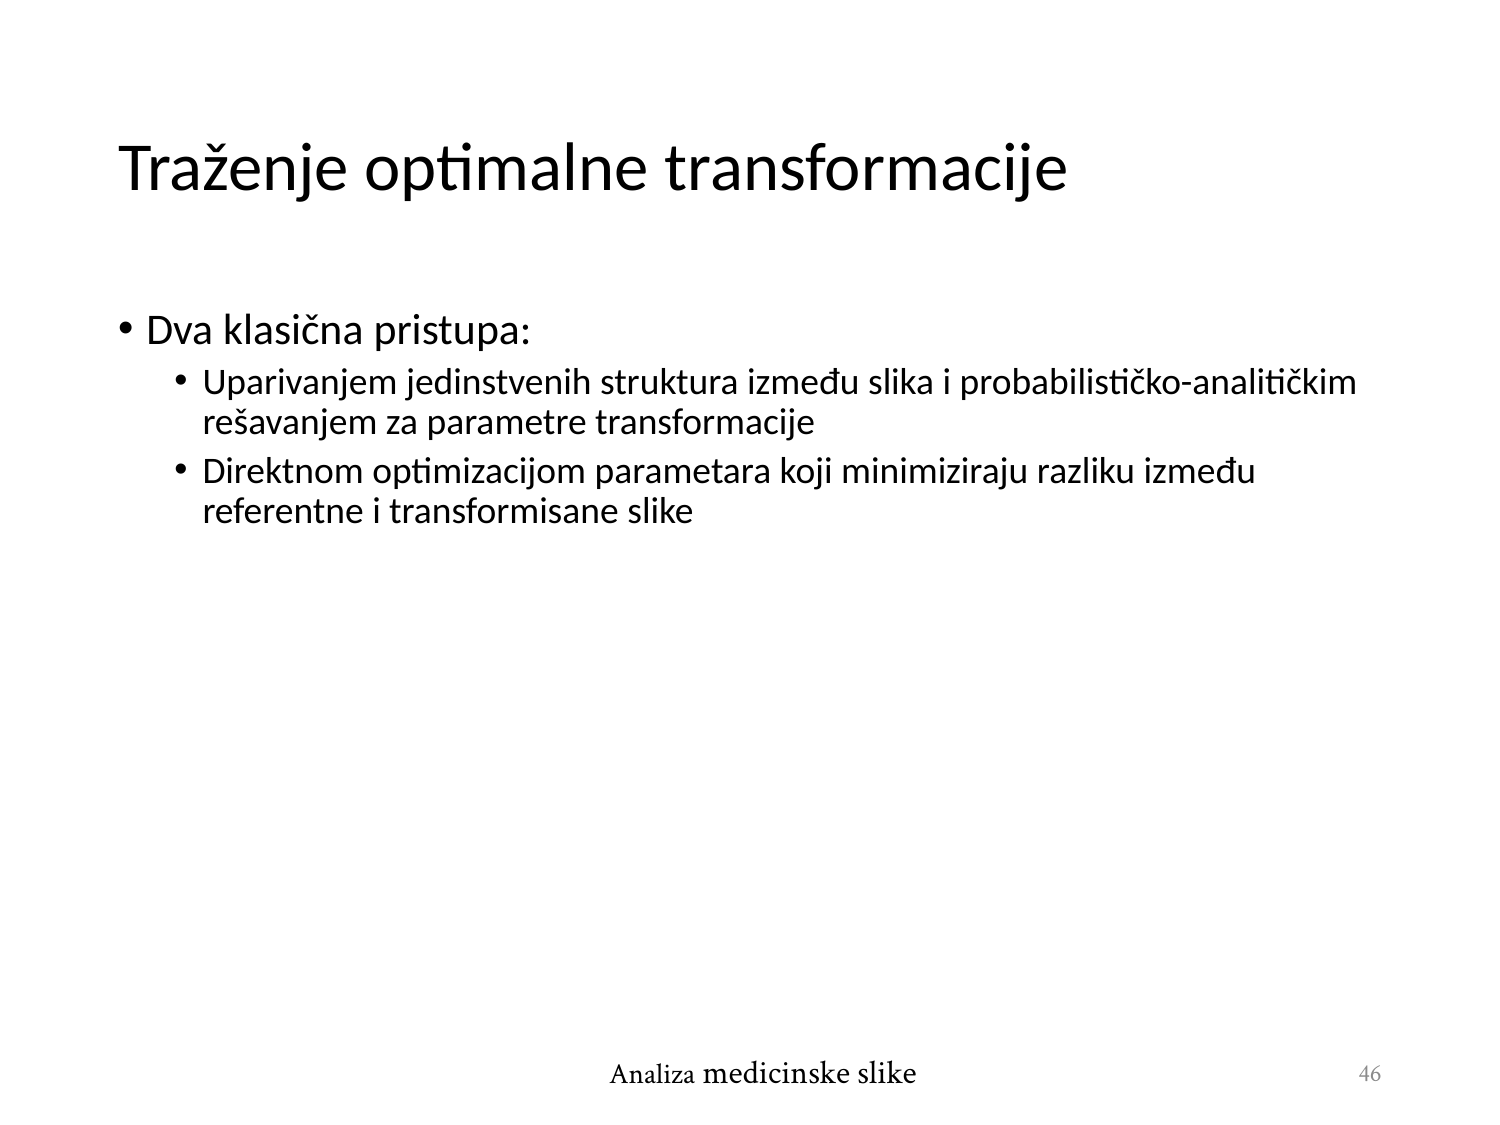

# Traženje optimalne transformacije
Dva klasična pristupa:
Uparivanjem jedinstvenih struktura između slika i probabilističko-analitičkim rešavanjem za parametre transformacije
Direktnom optimizacijom parametara koji minimiziraju razliku između referentne i transformisane slike
Analiza medicinske slike
46